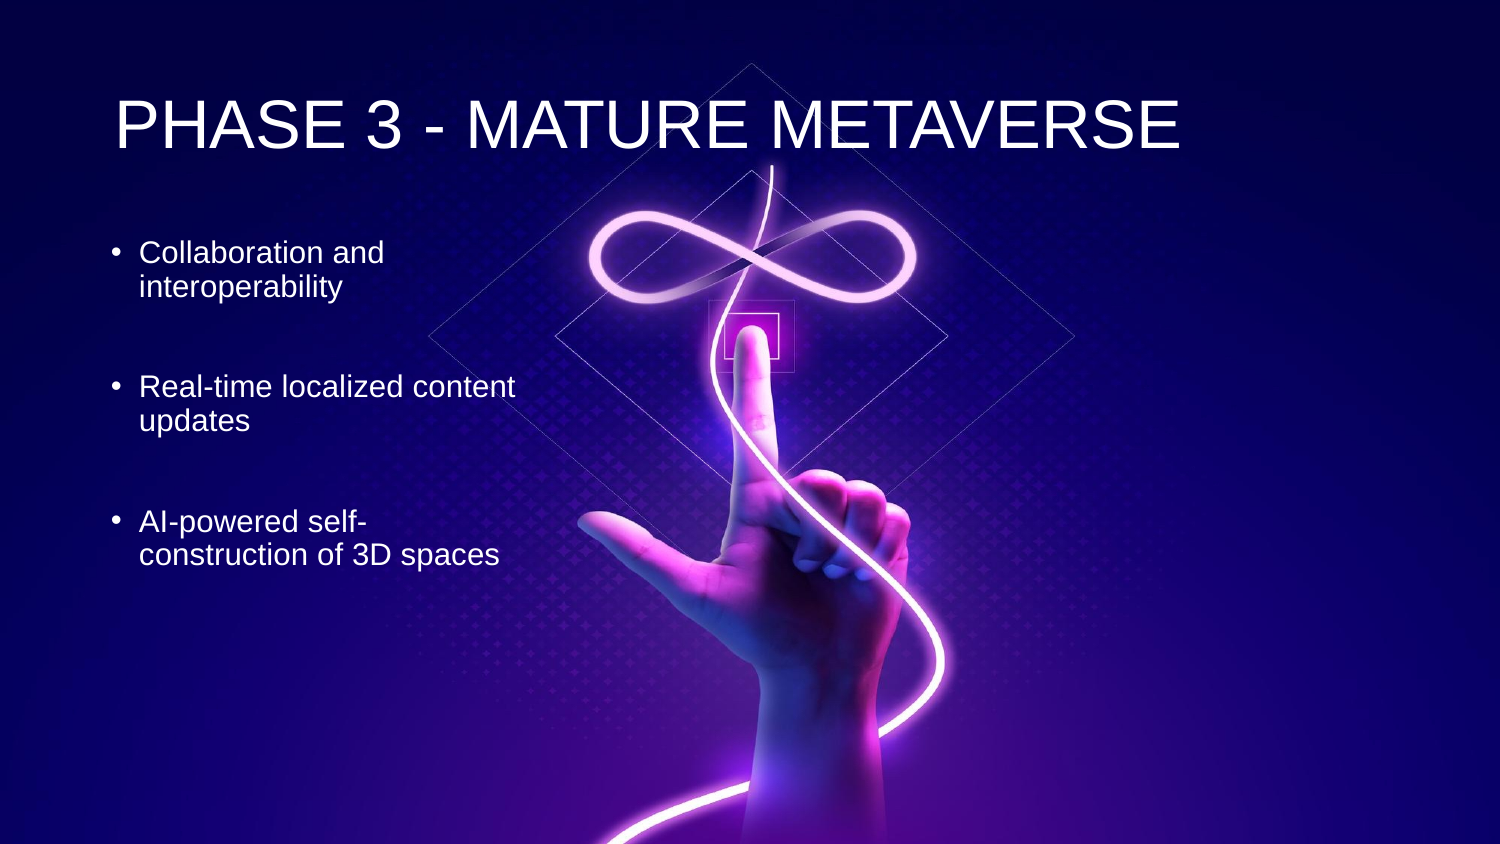

# PHASE 3 - MATURE METAVERSE
Collaboration and interoperability

Real-time localized content updates

AI-powered self-construction of 3D spaces